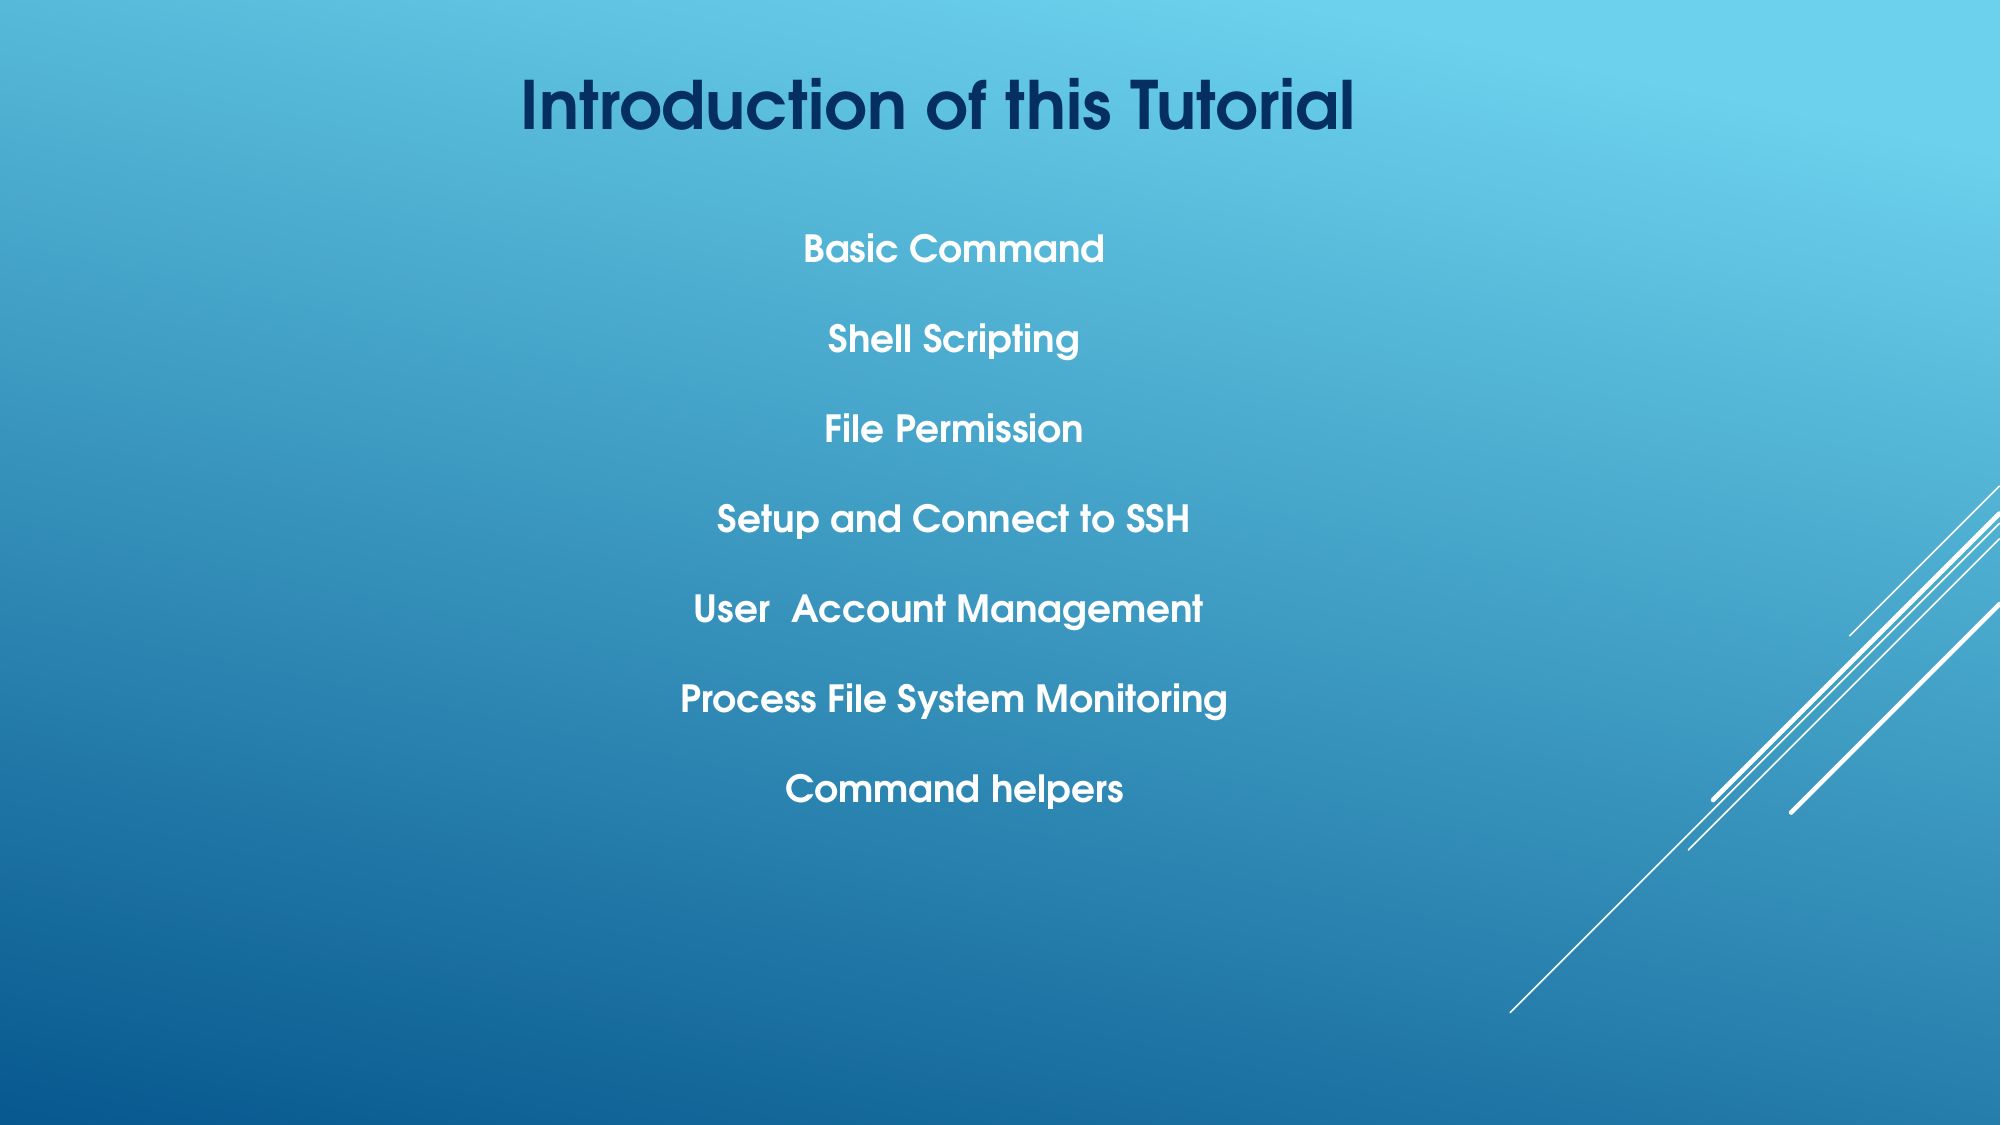

Introduction of this Tutorial
Basic Command

Shell Scripting

File Permission

Setup and Connect to SSH

User  Account Management

Process File System Monitoring

Command helpers